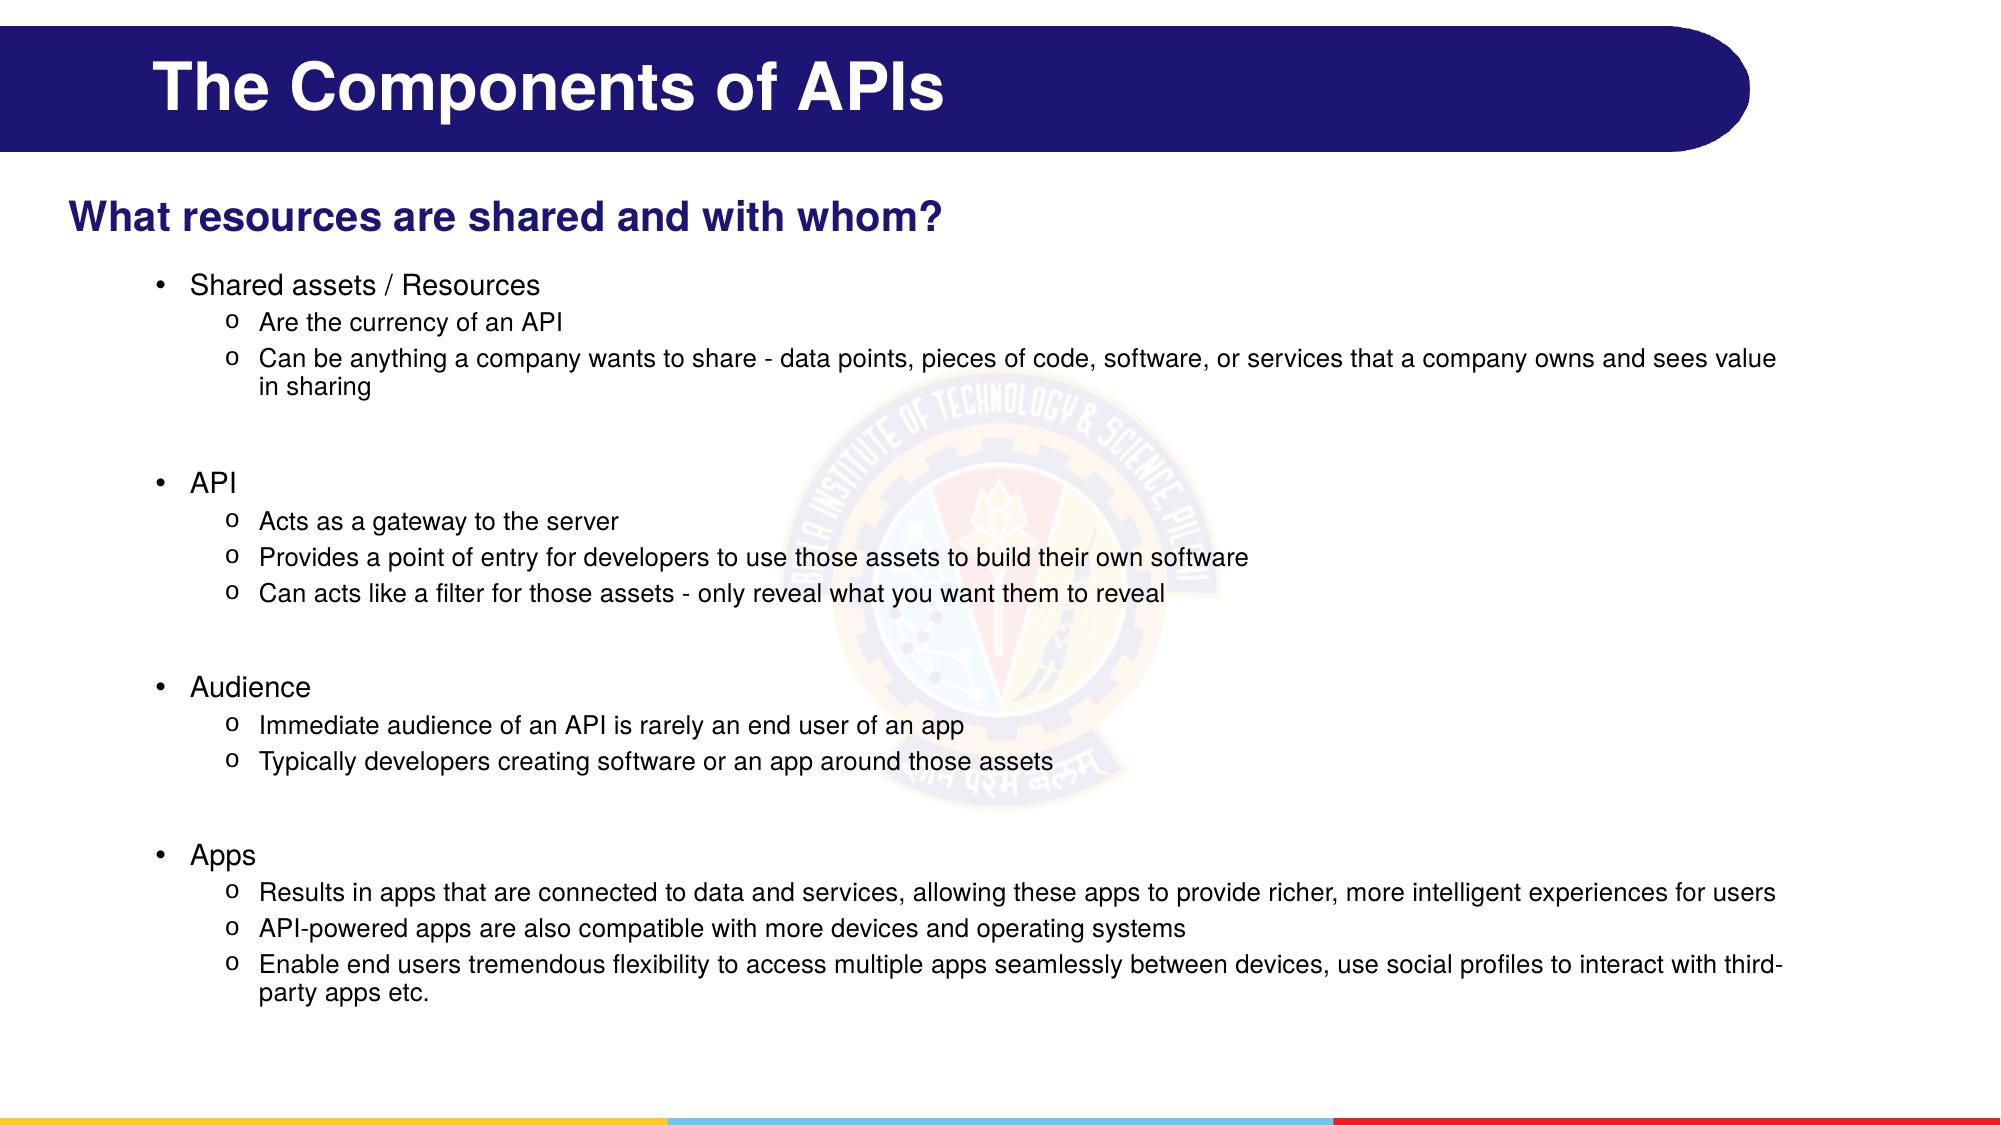

# The Components of APIs
What resources are shared and with whom?
Shared assets / Resources
Are the currency of an API
Can be anything a company wants to share - data points, pieces of code, software, or services that a company owns and sees value in sharing

API
Acts as a gateway to the server
Provides a point of entry for developers to use those assets to build their own software
Can acts like a filter for those assets - only reveal what you want them to reveal

Audience
Immediate audience of an API is rarely an end user of an app
Typically developers creating software or an app around those assets

Apps
Results in apps that are connected to data and services, allowing these apps to provide richer, more intelligent experiences for users
API-powered apps are also compatible with more devices and operating systems
Enable end users tremendous flexibility to access multiple apps seamlessly between devices, use social profiles to interact with third-party apps etc.